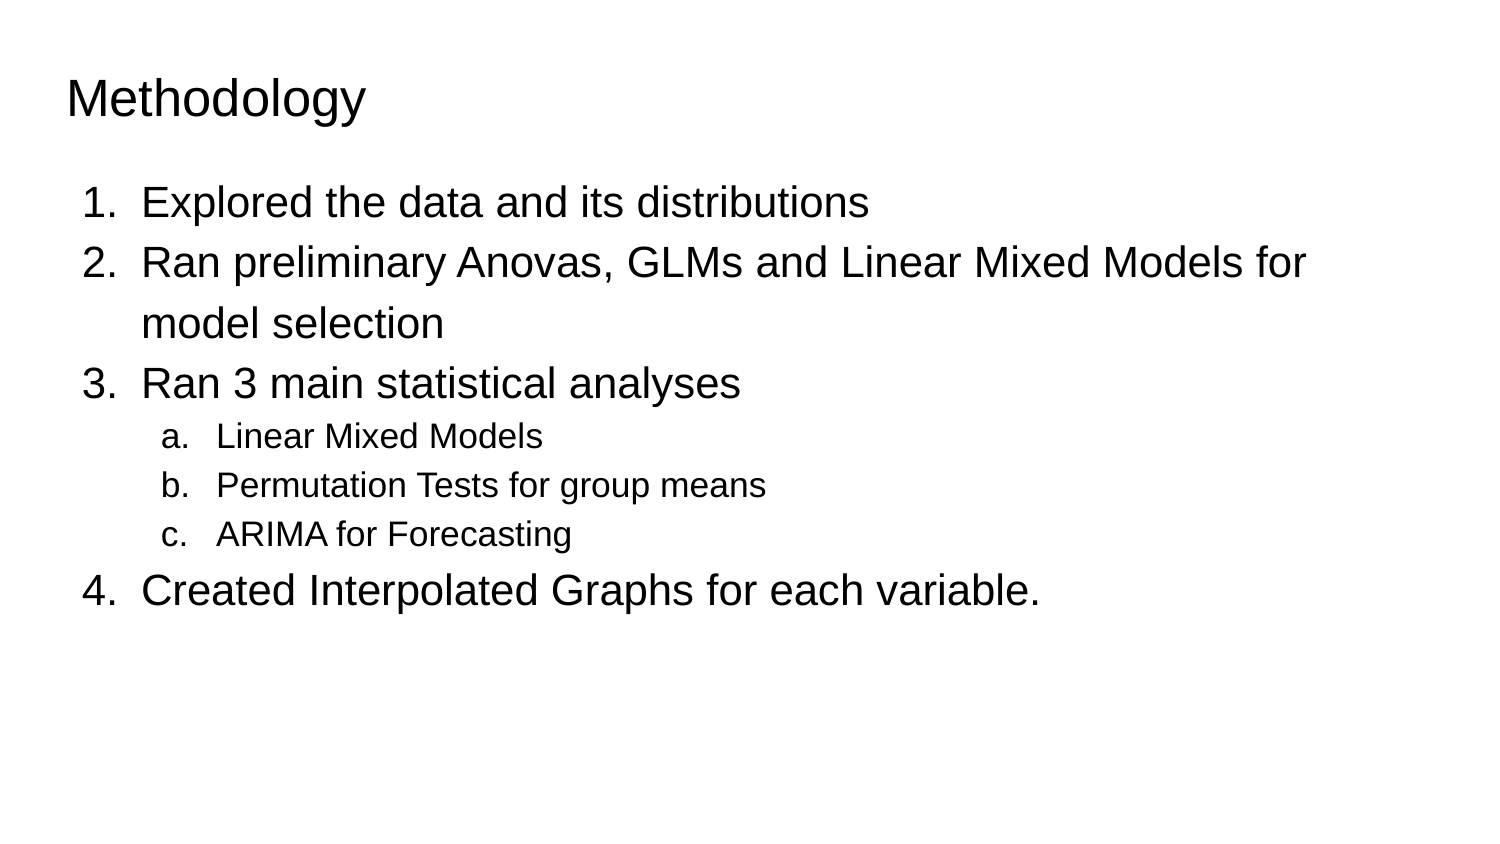

# Methodology
Explored the data and its distributions
Ran preliminary Anovas, GLMs and Linear Mixed Models for model selection
Ran 3 main statistical analyses
Linear Mixed Models
Permutation Tests for group means
ARIMA for Forecasting
Created Interpolated Graphs for each variable.